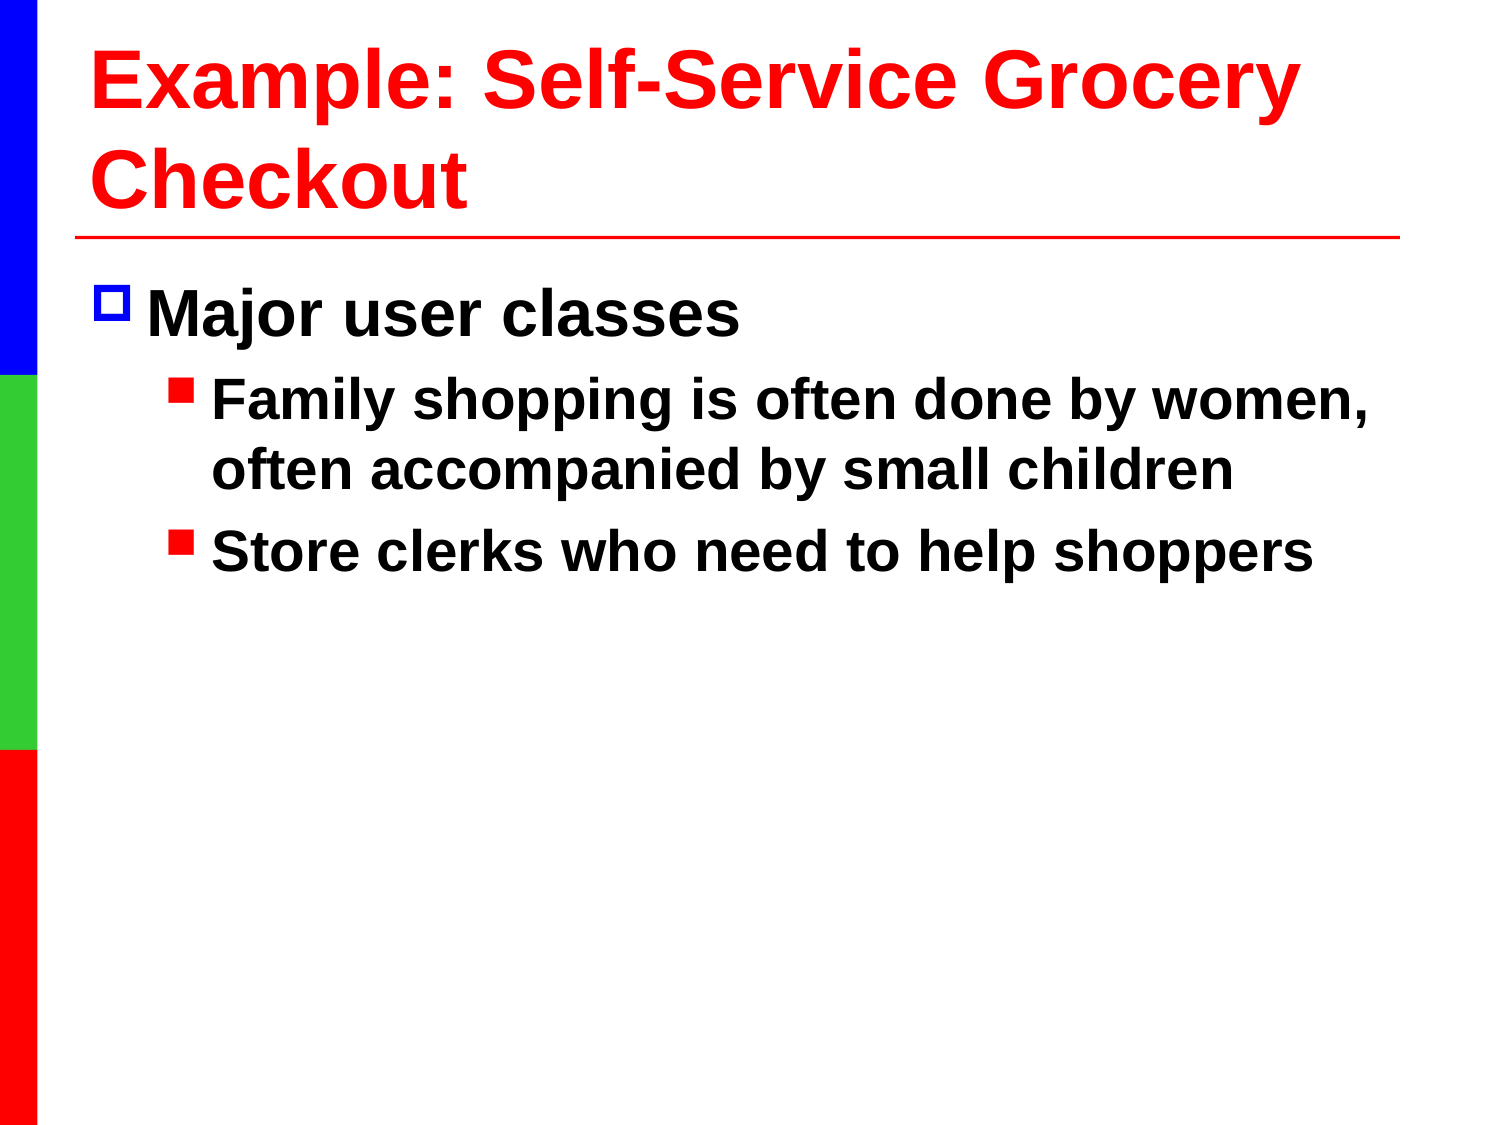

# Example: Self-Service Grocery Checkout
Major user classes
Family shopping is often done by women, often accompanied by small children
Store clerks who need to help shoppers